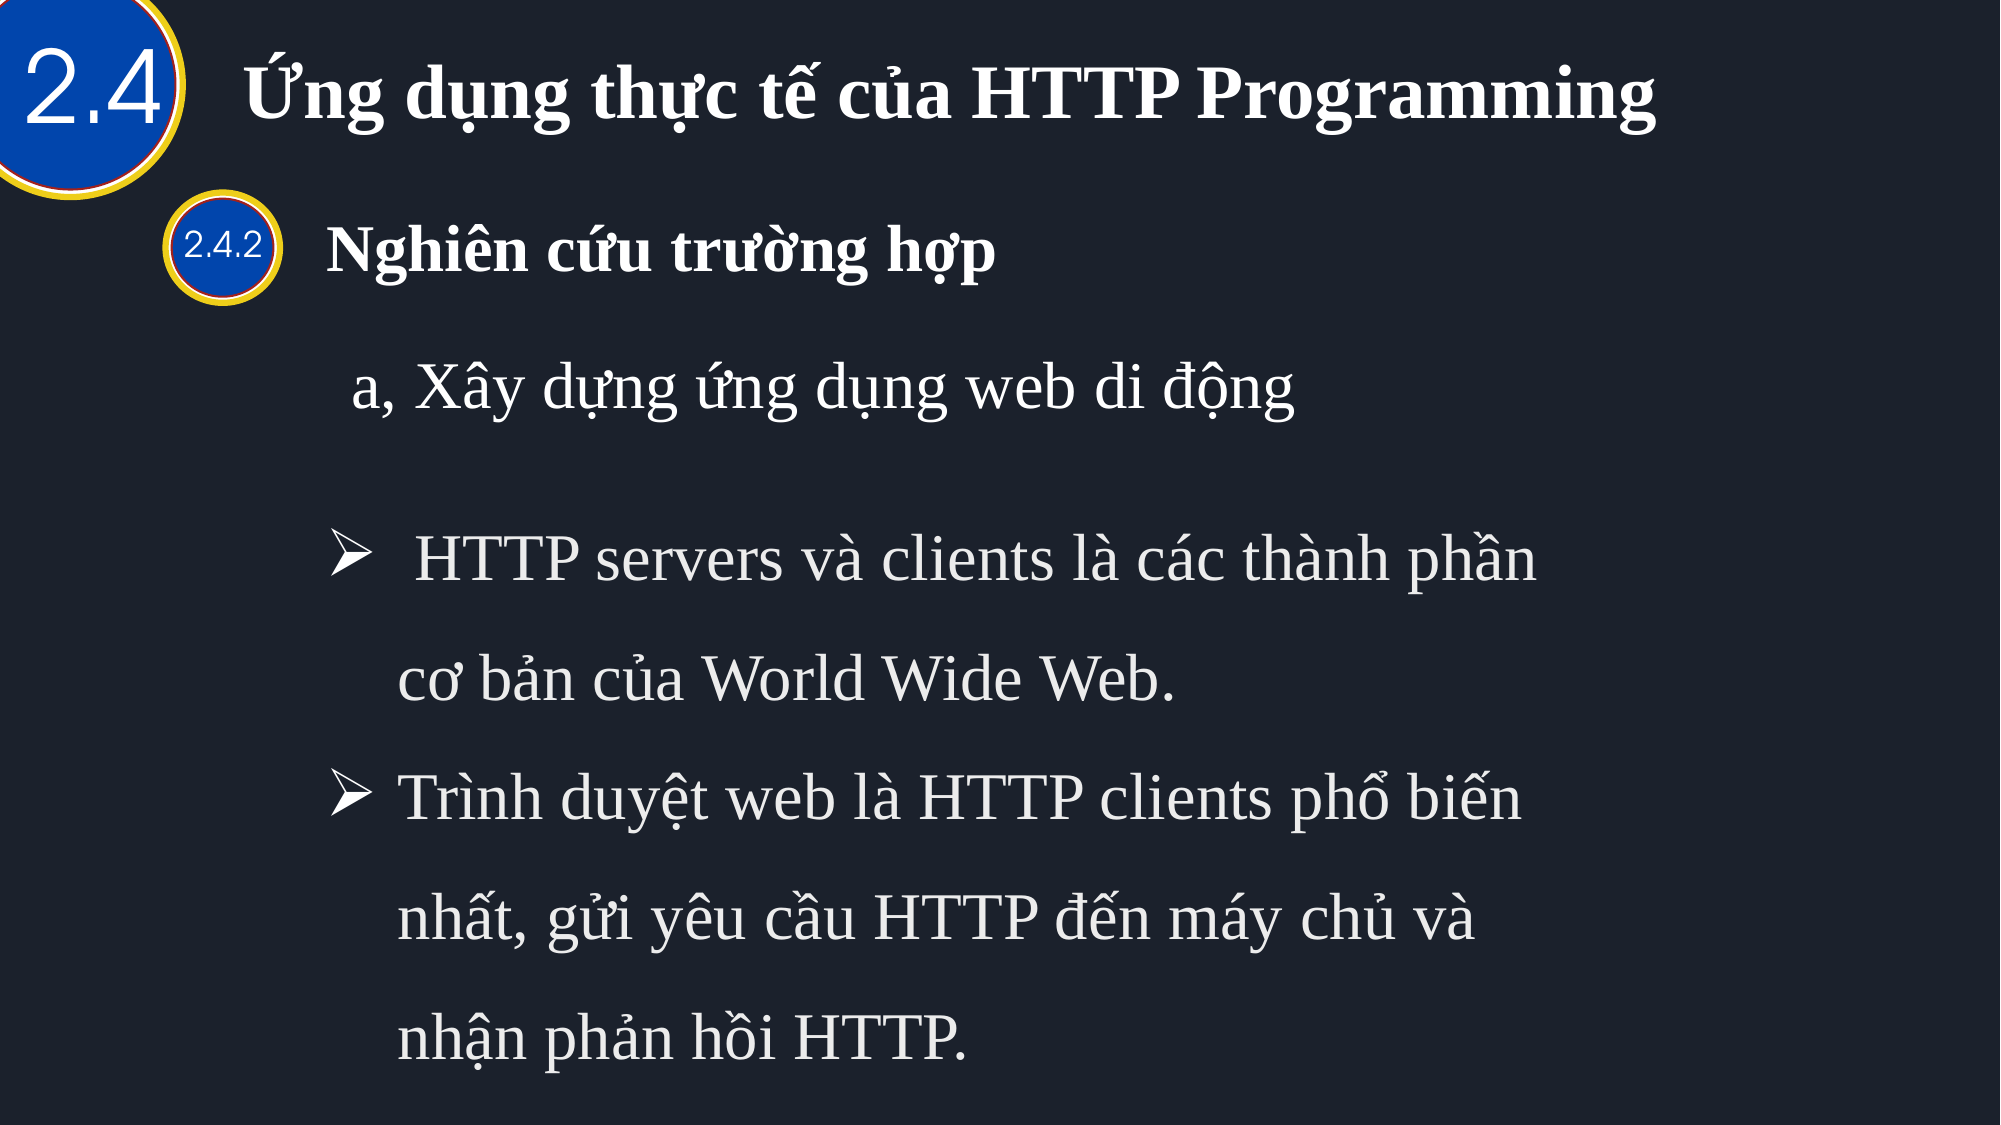

# Ứng dụng thực tế của HTTP Programming
2.4

Nghiên cứu trường hợp

2.4.2

a, Xây dựng ứng dụng web di động
 HTTP servers và clients là các thành phần cơ bản của World Wide Web.
Trình duyệt web là HTTP clients phổ biến nhất, gửi yêu cầu HTTP đến máy chủ và nhận phản hồi HTTP.